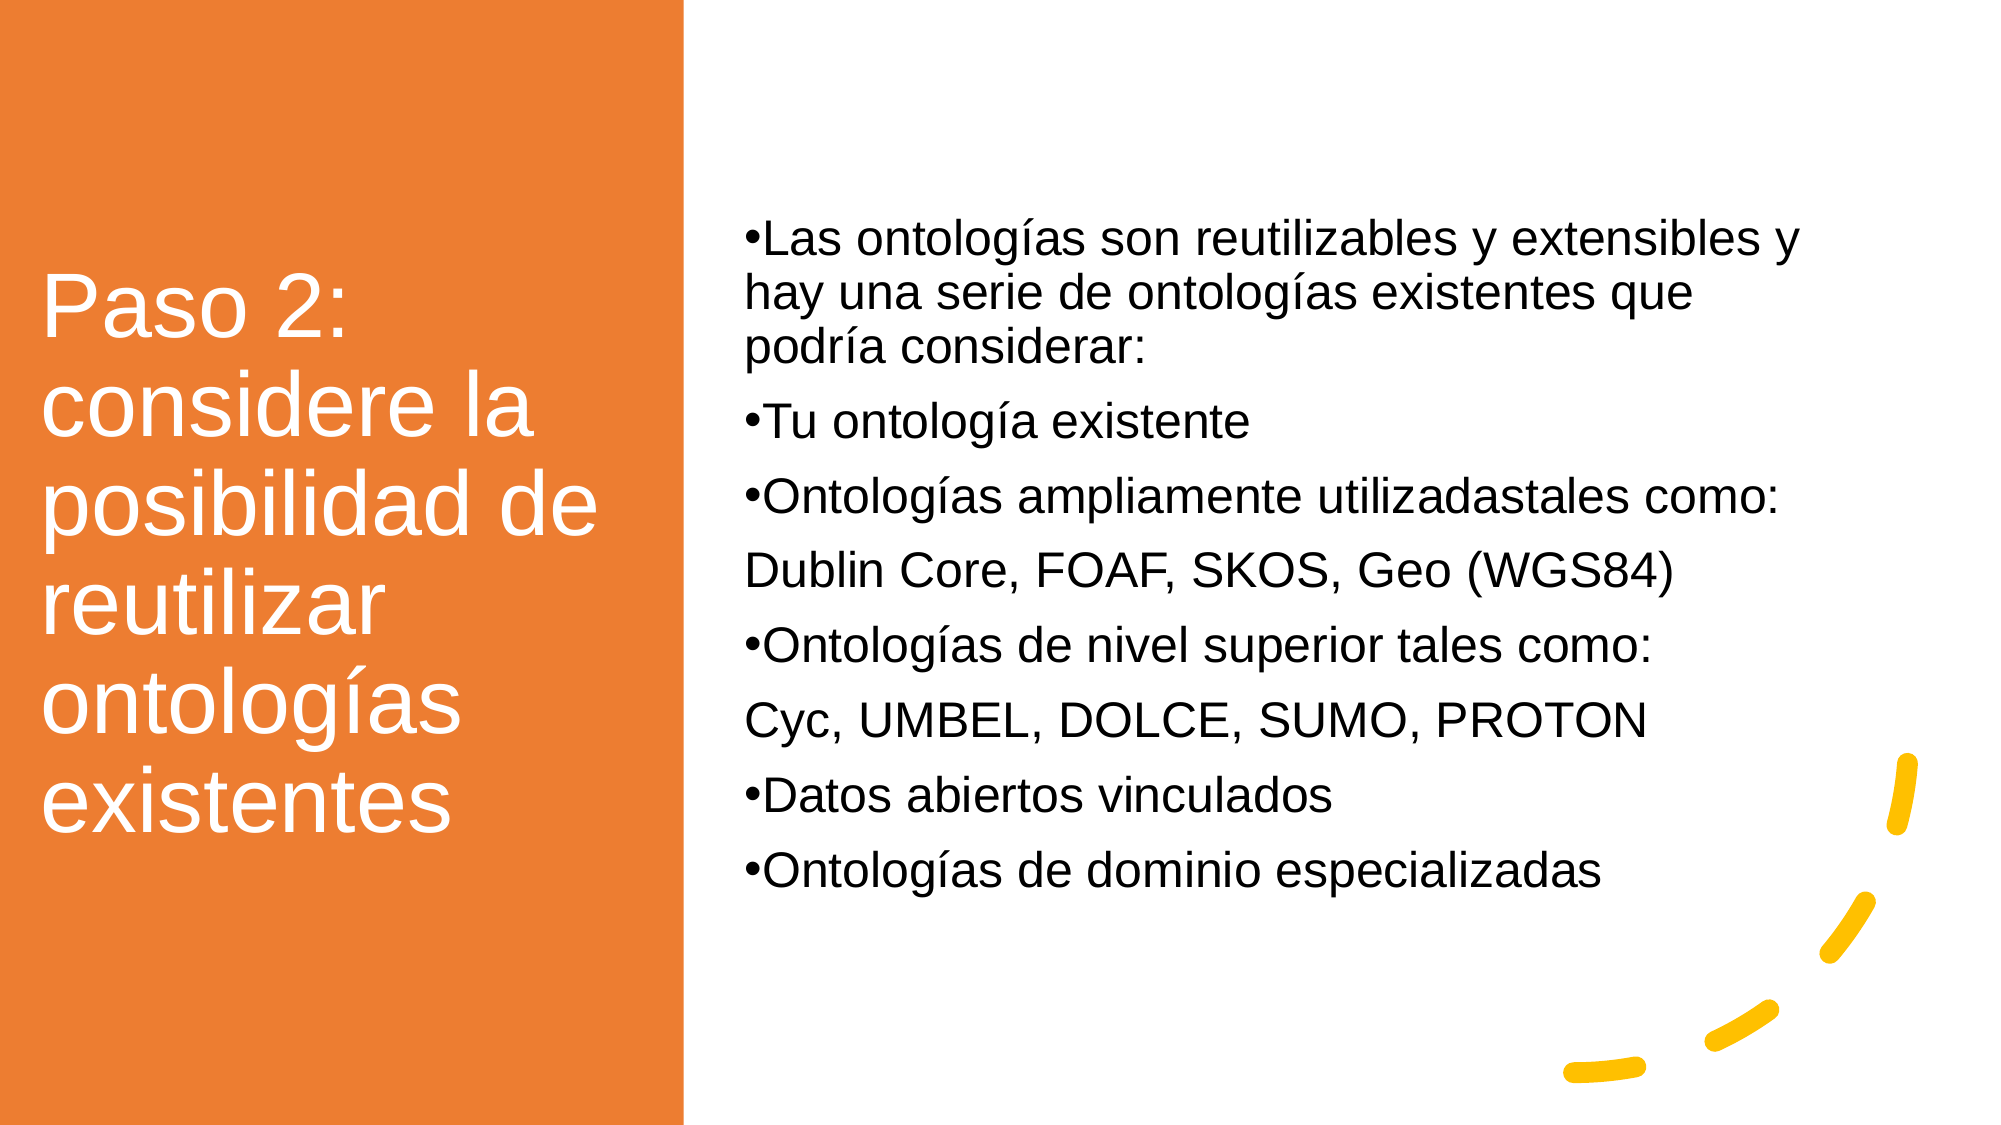

# Paso 2: considere la posibilidad de reutilizar ontologías existentes
Las ontologías son reutilizables y extensibles y hay una serie de ontologías existentes que podría considerar:
Tu ontología existente
Ontologías ampliamente utilizadastales como:
Dublin Core, FOAF, SKOS, Geo (WGS84)
Ontologías de nivel superior tales como:
Cyc, UMBEL, DOLCE, SUMO, PROTON
Datos abiertos vinculados
Ontologías de dominio especializadas